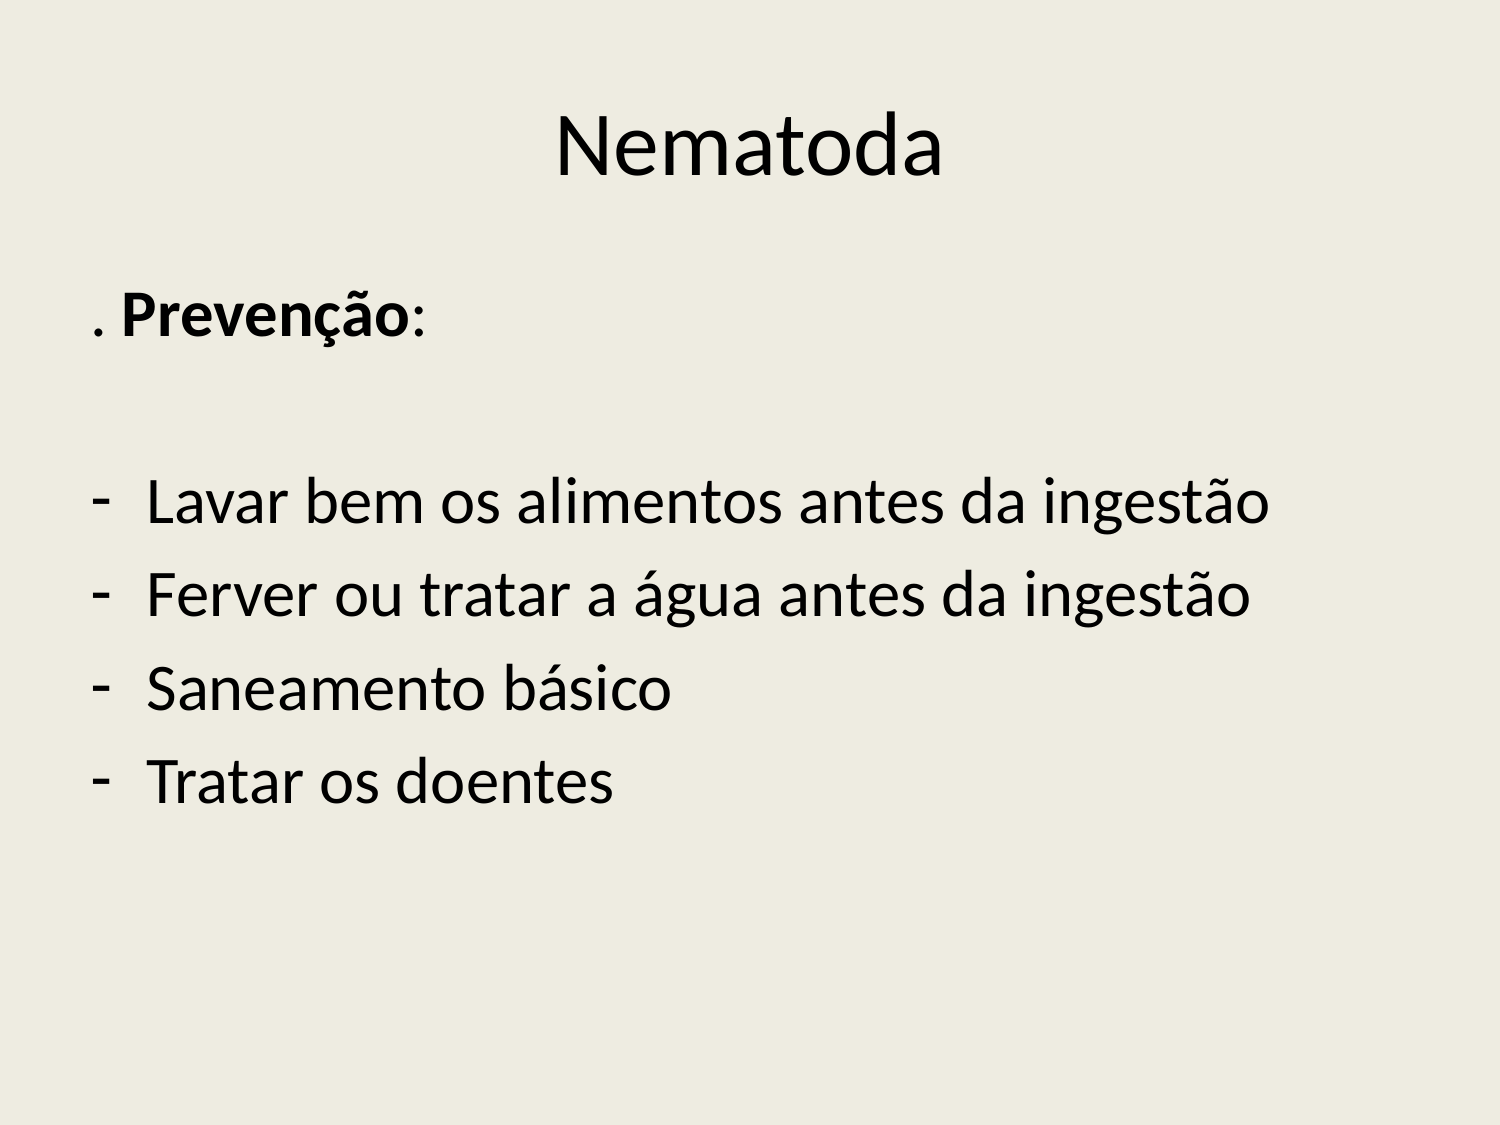

# Nematoda
. Prevenção:

Lavar bem os alimentos antes da ingestão
Ferver ou tratar a água antes da ingestão
Saneamento básico
Tratar os doentes